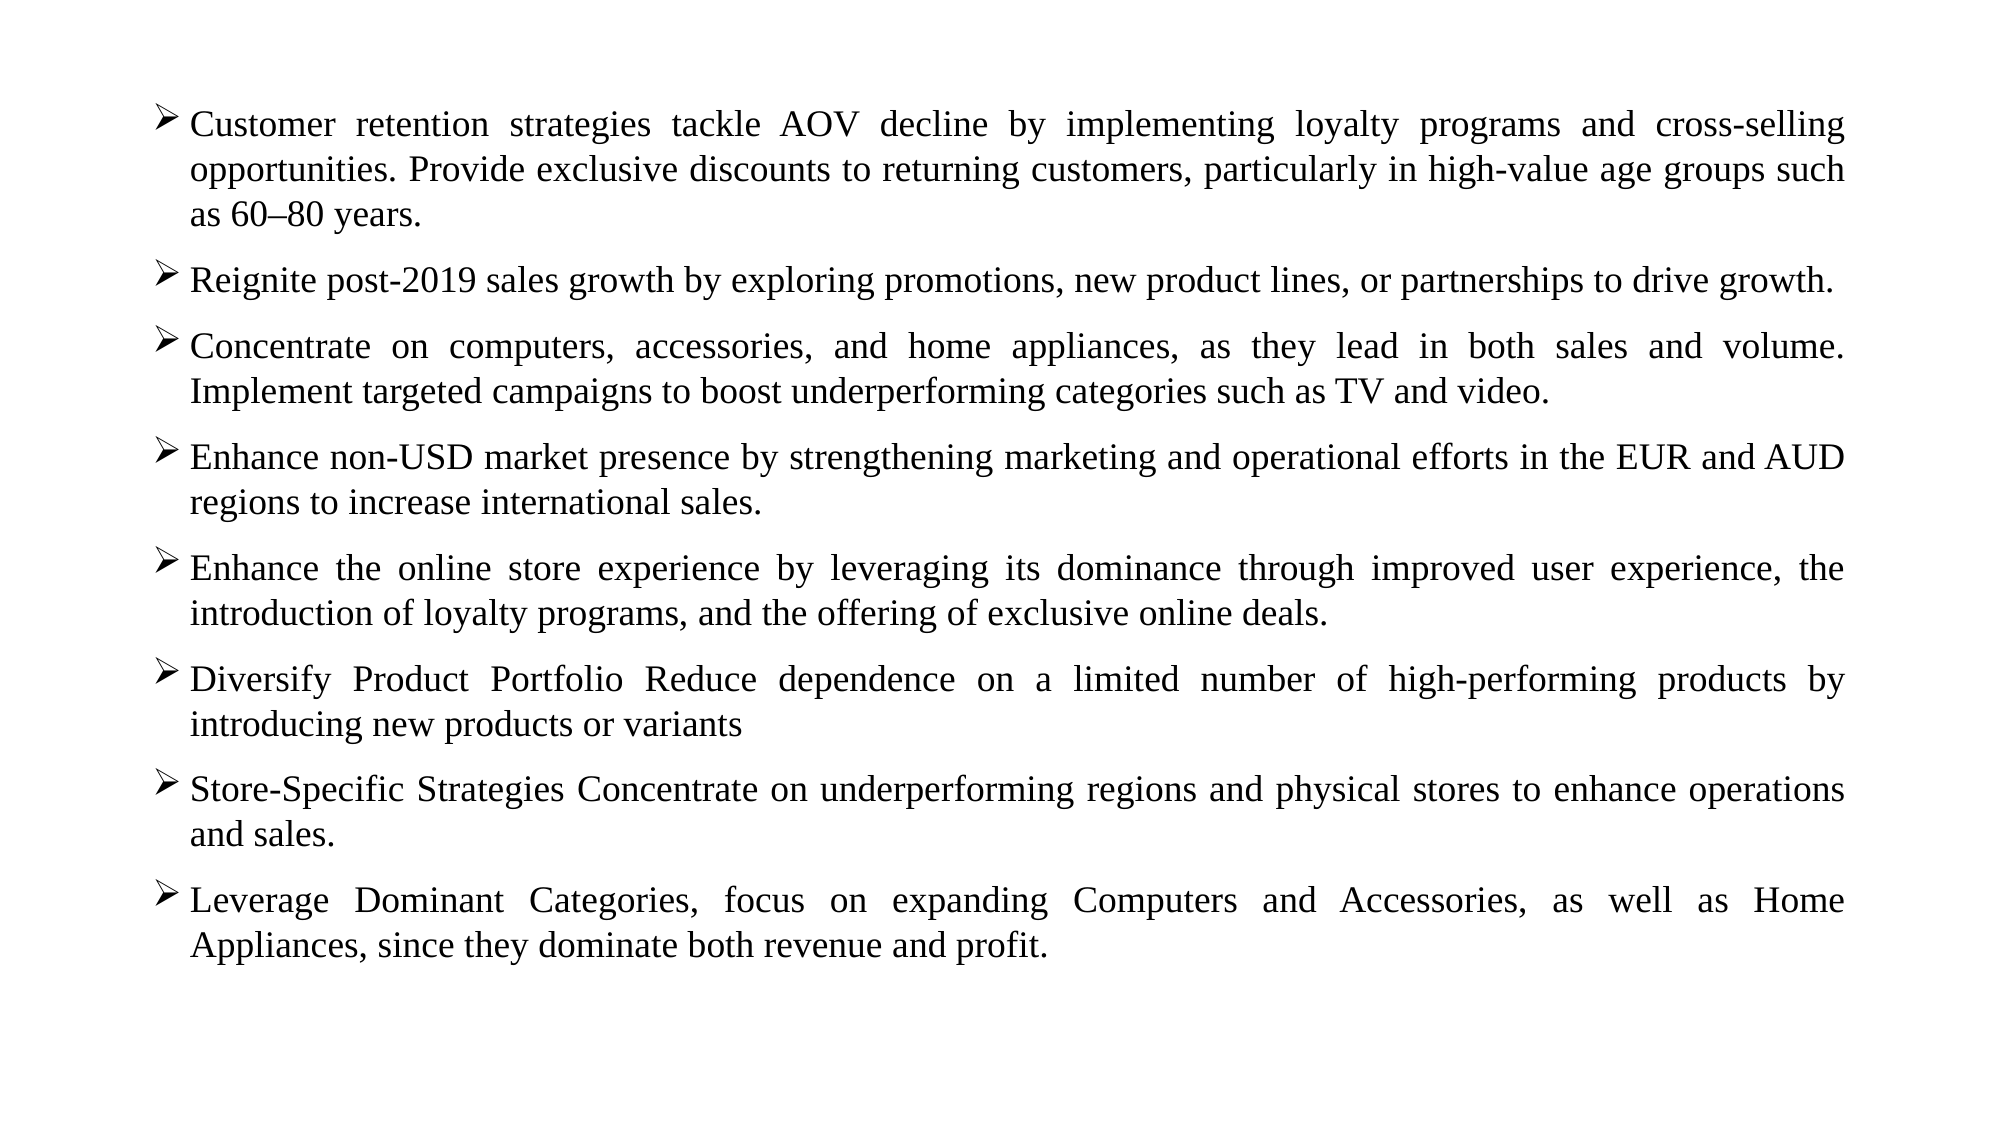

Customer retention strategies tackle AOV decline by implementing loyalty programs and cross-selling opportunities. Provide exclusive discounts to returning customers, particularly in high-value age groups such as 60–80 years.
Reignite post-2019 sales growth by exploring promotions, new product lines, or partnerships to drive growth.
Concentrate on computers, accessories, and home appliances, as they lead in both sales and volume. Implement targeted campaigns to boost underperforming categories such as TV and video.
Enhance non-USD market presence by strengthening marketing and operational efforts in the EUR and AUD regions to increase international sales.
Enhance the online store experience by leveraging its dominance through improved user experience, the introduction of loyalty programs, and the offering of exclusive online deals.
Diversify Product Portfolio Reduce dependence on a limited number of high-performing products by introducing new products or variants
Store-Specific Strategies Concentrate on underperforming regions and physical stores to enhance operations and sales.
Leverage Dominant Categories, focus on expanding Computers and Accessories, as well as Home Appliances, since they dominate both revenue and profit.